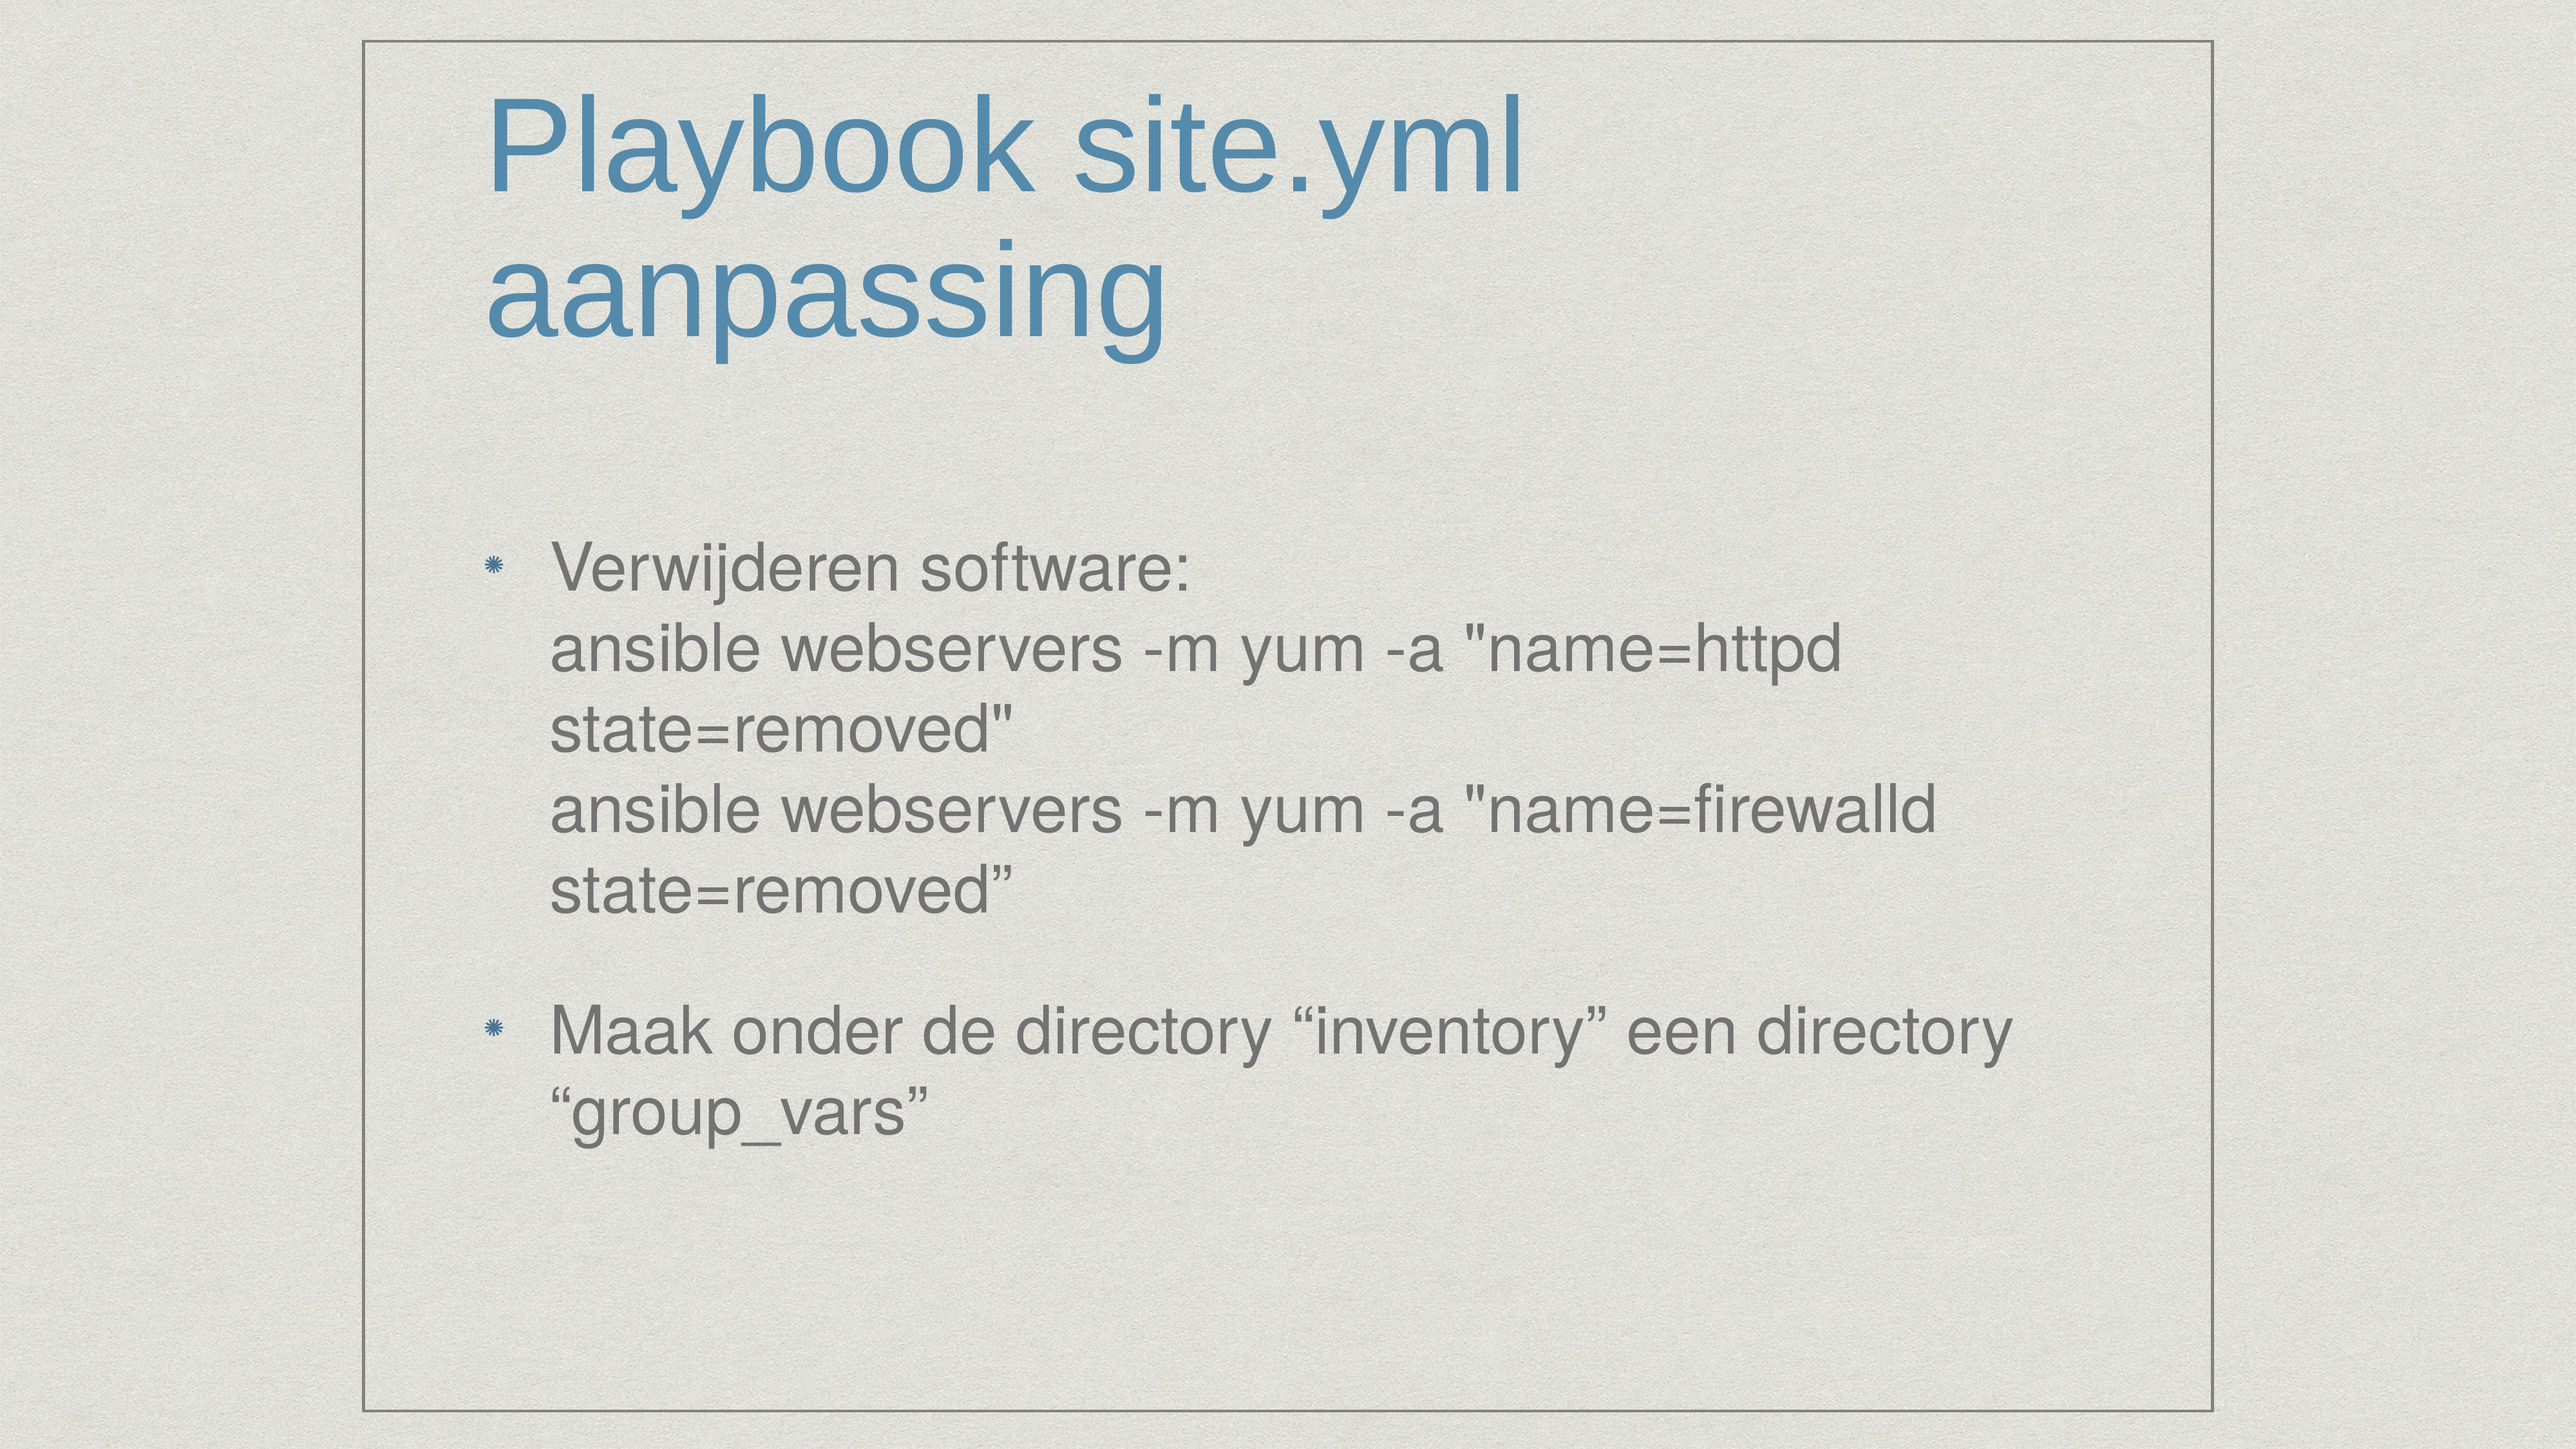

# Playbook site.yml aanpassing
Verwijderen software:
ansible webservers -m yum -a "name=httpd state=removed"
ansible webservers -m yum -a "name=firewalld state=removed”
Maak onder de directory “inventory” een directory “group_vars”